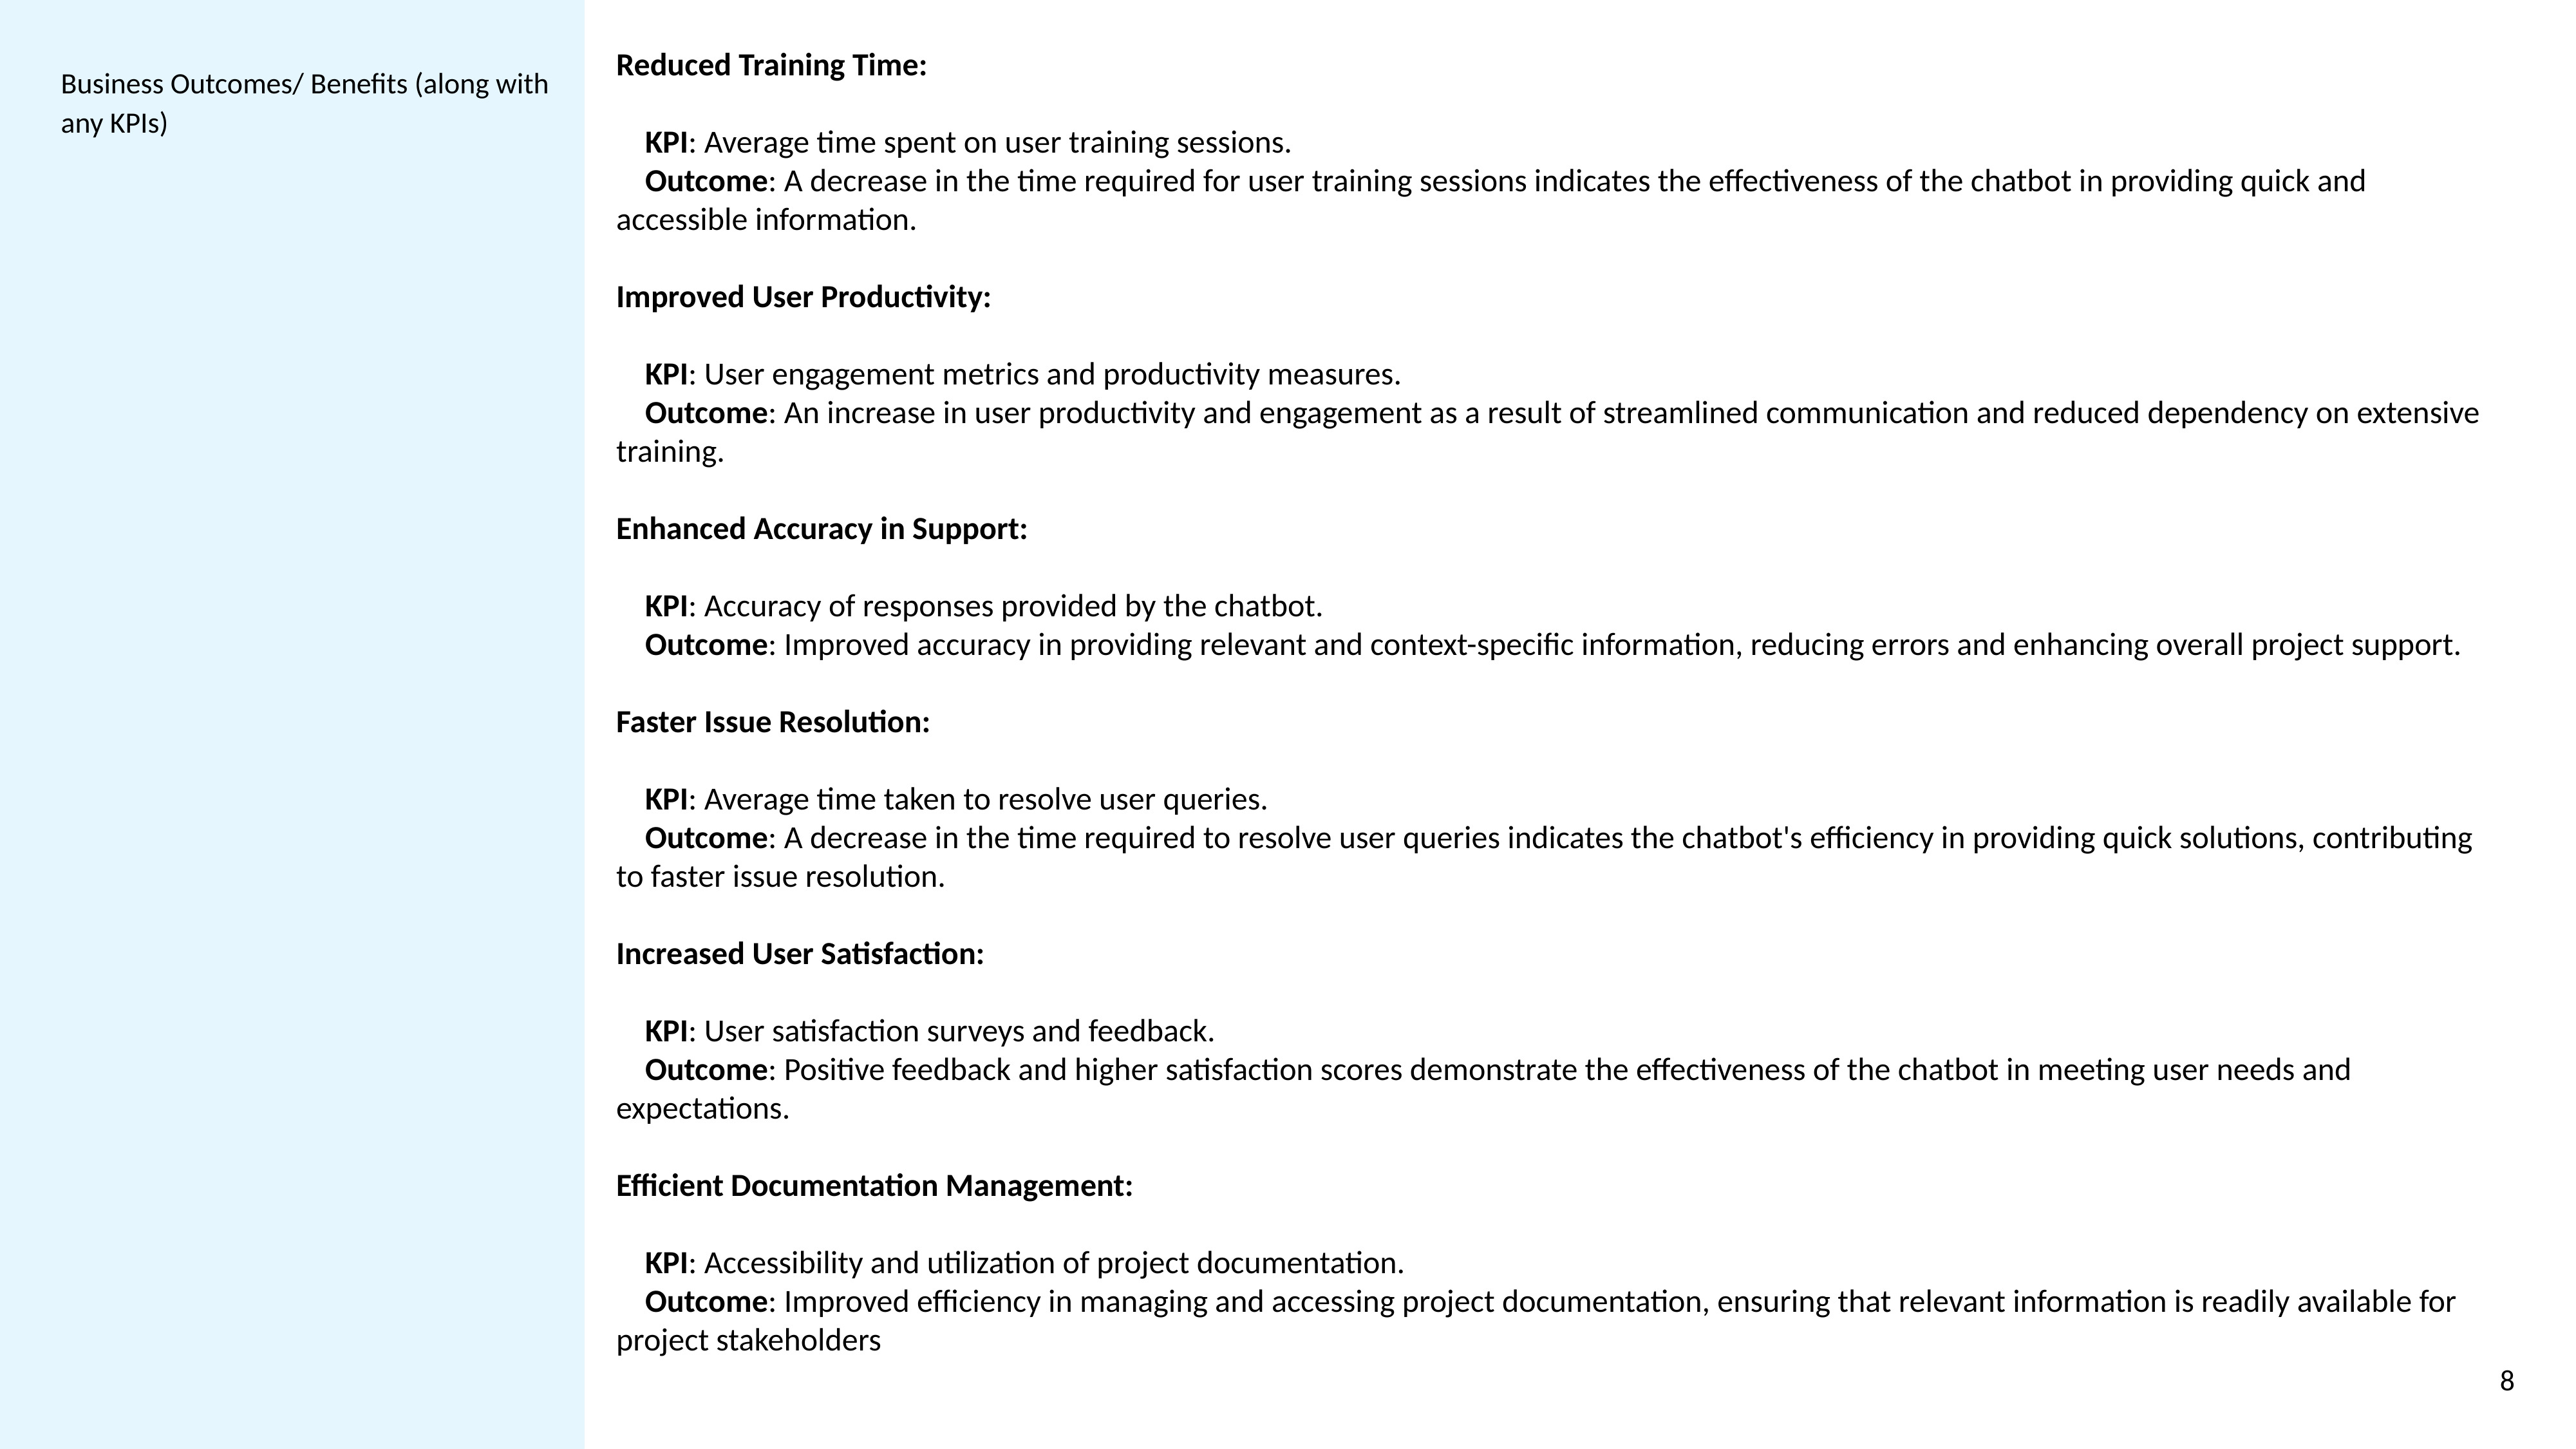

Reduced Training Time:

    KPI: Average time spent on user training sessions.
    Outcome: A decrease in the time required for user training sessions indicates the effectiveness of the chatbot in providing quick and accessible information.

Improved User Productivity:

    KPI: User engagement metrics and productivity measures.
    Outcome: An increase in user productivity and engagement as a result of streamlined communication and reduced dependency on extensive training.

Enhanced Accuracy in Support:

    KPI: Accuracy of responses provided by the chatbot.
    Outcome: Improved accuracy in providing relevant and context-specific information, reducing errors and enhancing overall project support.

Faster Issue Resolution:

    KPI: Average time taken to resolve user queries.
    Outcome: A decrease in the time required to resolve user queries indicates the chatbot's efficiency in providing quick solutions, contributing to faster issue resolution.

Increased User Satisfaction:

    KPI: User satisfaction surveys and feedback.
    Outcome: Positive feedback and higher satisfaction scores demonstrate the effectiveness of the chatbot in meeting user needs and expectations.

Efficient Documentation Management:

    KPI: Accessibility and utilization of project documentation.
    Outcome: Improved efficiency in managing and accessing project documentation, ensuring that relevant information is readily available for project stakeholders
# Business Outcomes/ Benefits (along with any KPIs)
8